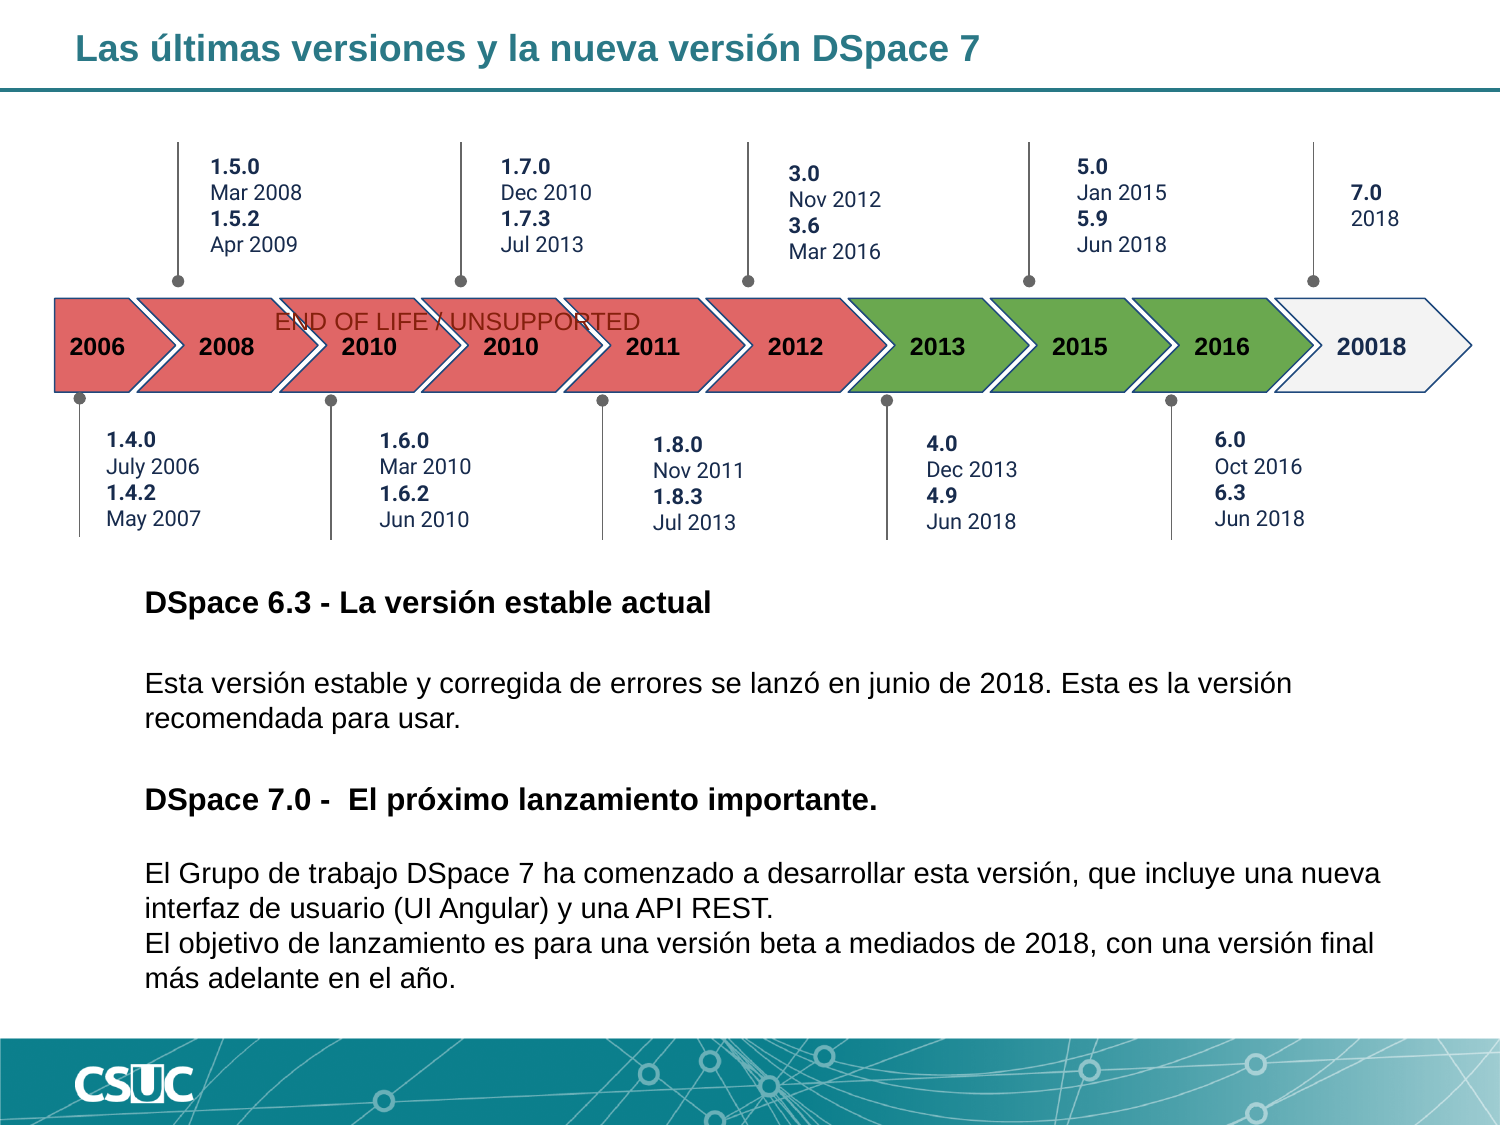

Las últimas versiones y la nueva versión DSpace 7
1.7.0
Dec 2010
1.7.3
Jul 2013
5.0
Jan 2015
5.9
Jun 2018
1.5.0
Mar 2008
1.5.2
Apr 2009
3.0
Nov 2012
3.6
Mar 2016
7.0
2018
END OF LIFE / UNSUPPORTED
2016
2006
2008
2010
2010
2011
2012
2013
2015
20018
6.0
Oct 2016
6.3
Jun 2018

1.4.0
July 2006
1.4.2
May 2007
1.6.0
Mar 2010
1.6.2
Jun 2010
4.0
Dec 2013
4.9
Jun 2018
1.8.0
Nov 2011
1.8.3
Jul 2013
DSpace 6.3 - La versión estable actual

Esta versión estable y corregida de errores se lanzó en junio de 2018. Esta es la versión recomendada para usar.

DSpace 7.0 -  El próximo lanzamiento importante.

El Grupo de trabajo DSpace 7 ha comenzado a desarrollar esta versión, que incluye una nueva interfaz de usuario (UI Angular) y una API REST.
El objetivo de lanzamiento es para una versión beta a mediados de 2018, con una versión final más adelante en el año.